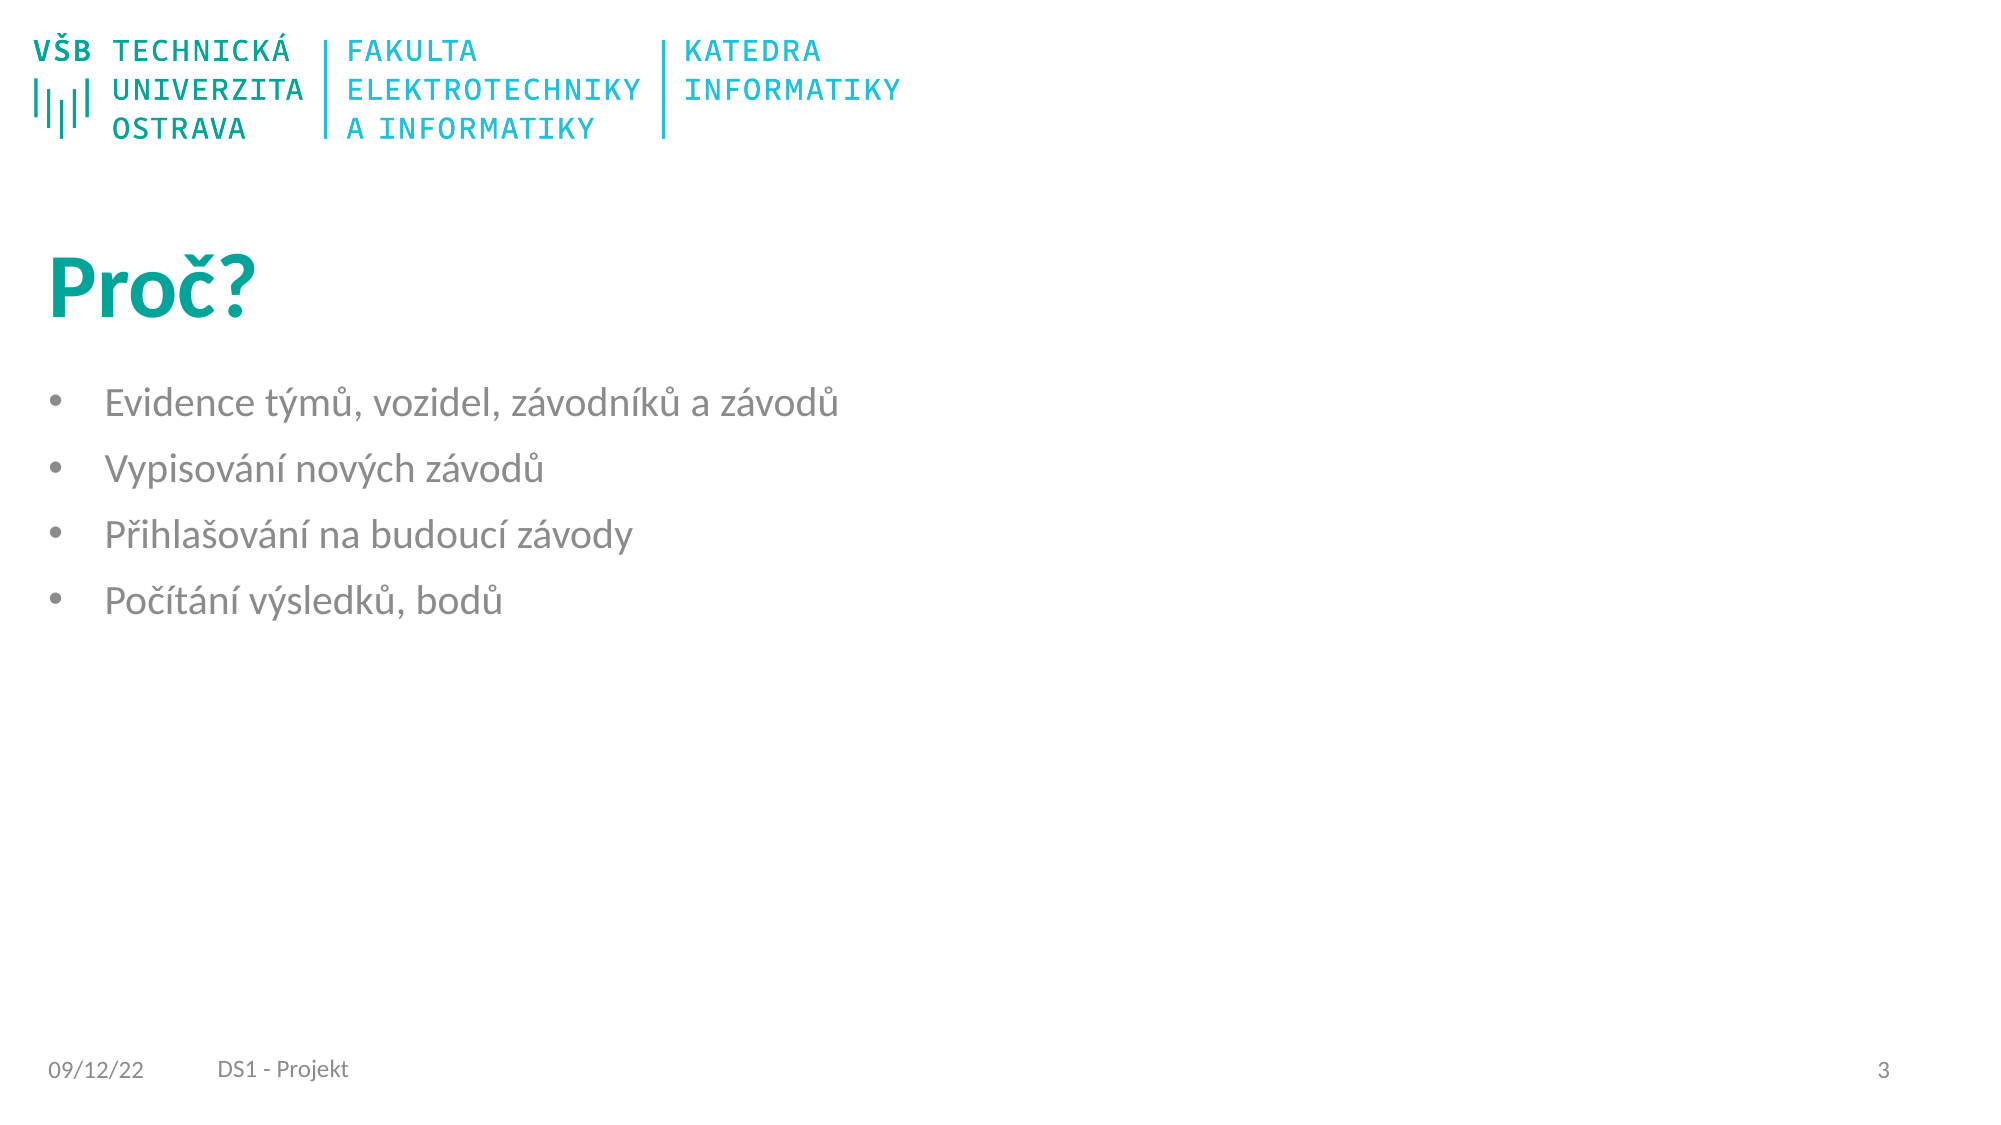

# Proč?
Evidence týmů, vozidel, závodníků a závodů
Vypisování nových závodů
Přihlašování na budoucí závody
Počítání výsledků, bodů
DS1 - Projekt
3
09/12/22